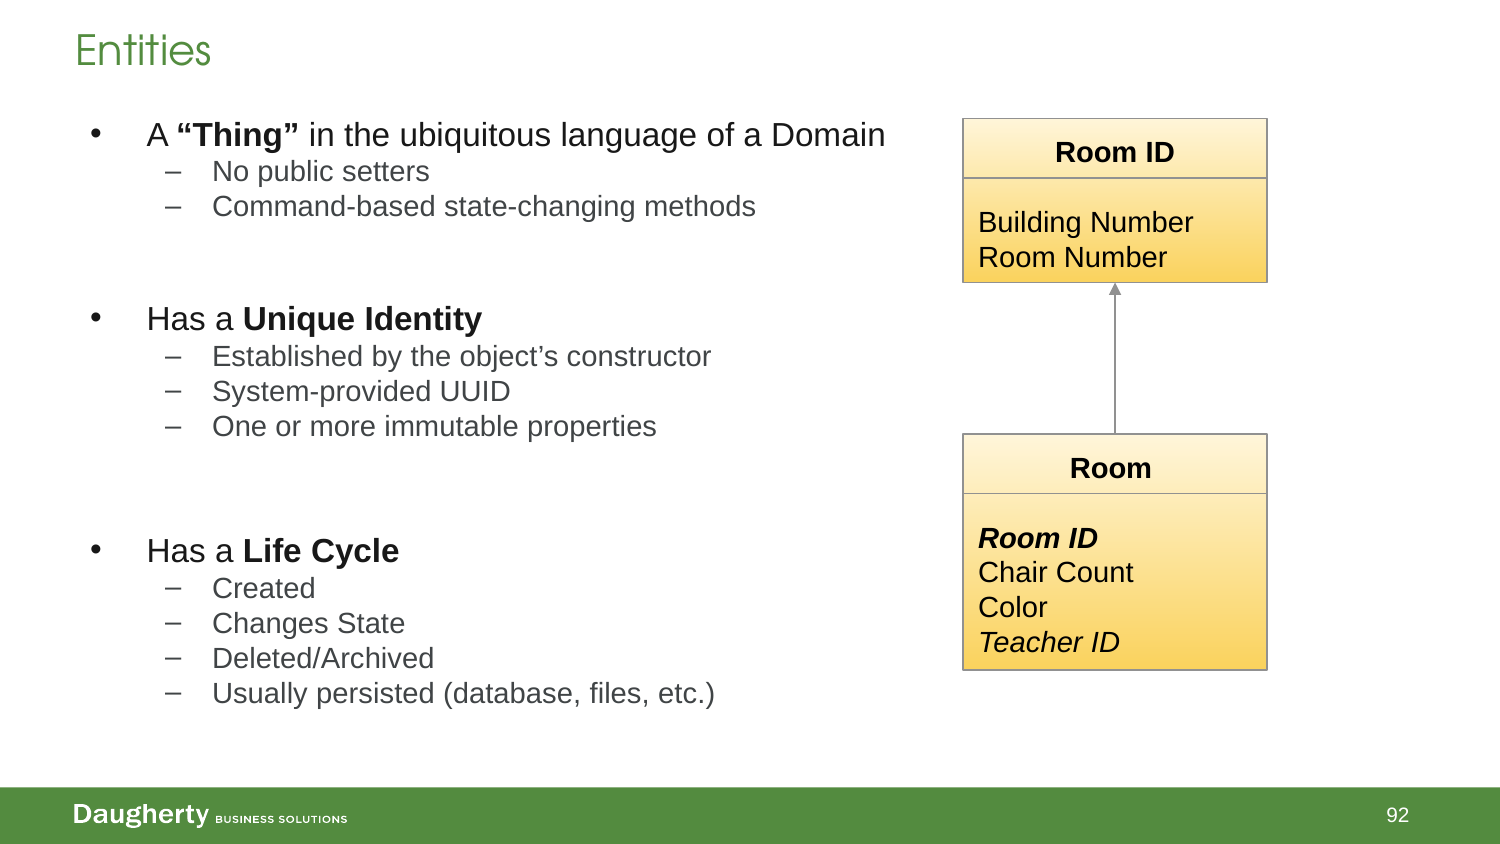

# Entities
A “Thing” in the ubiquitous language of a Domain
No public setters
Command-based state-changing methods
Room ID

Building Number
Room Number
Has a Unique Identity
Established by the object’s constructor
System-provided UUID
One or more immutable properties
Room

Room ID
Chair Count
Color
Teacher ID
Has a Life Cycle
Created
Changes State
Deleted/Archived
Usually persisted (database, files, etc.)
92